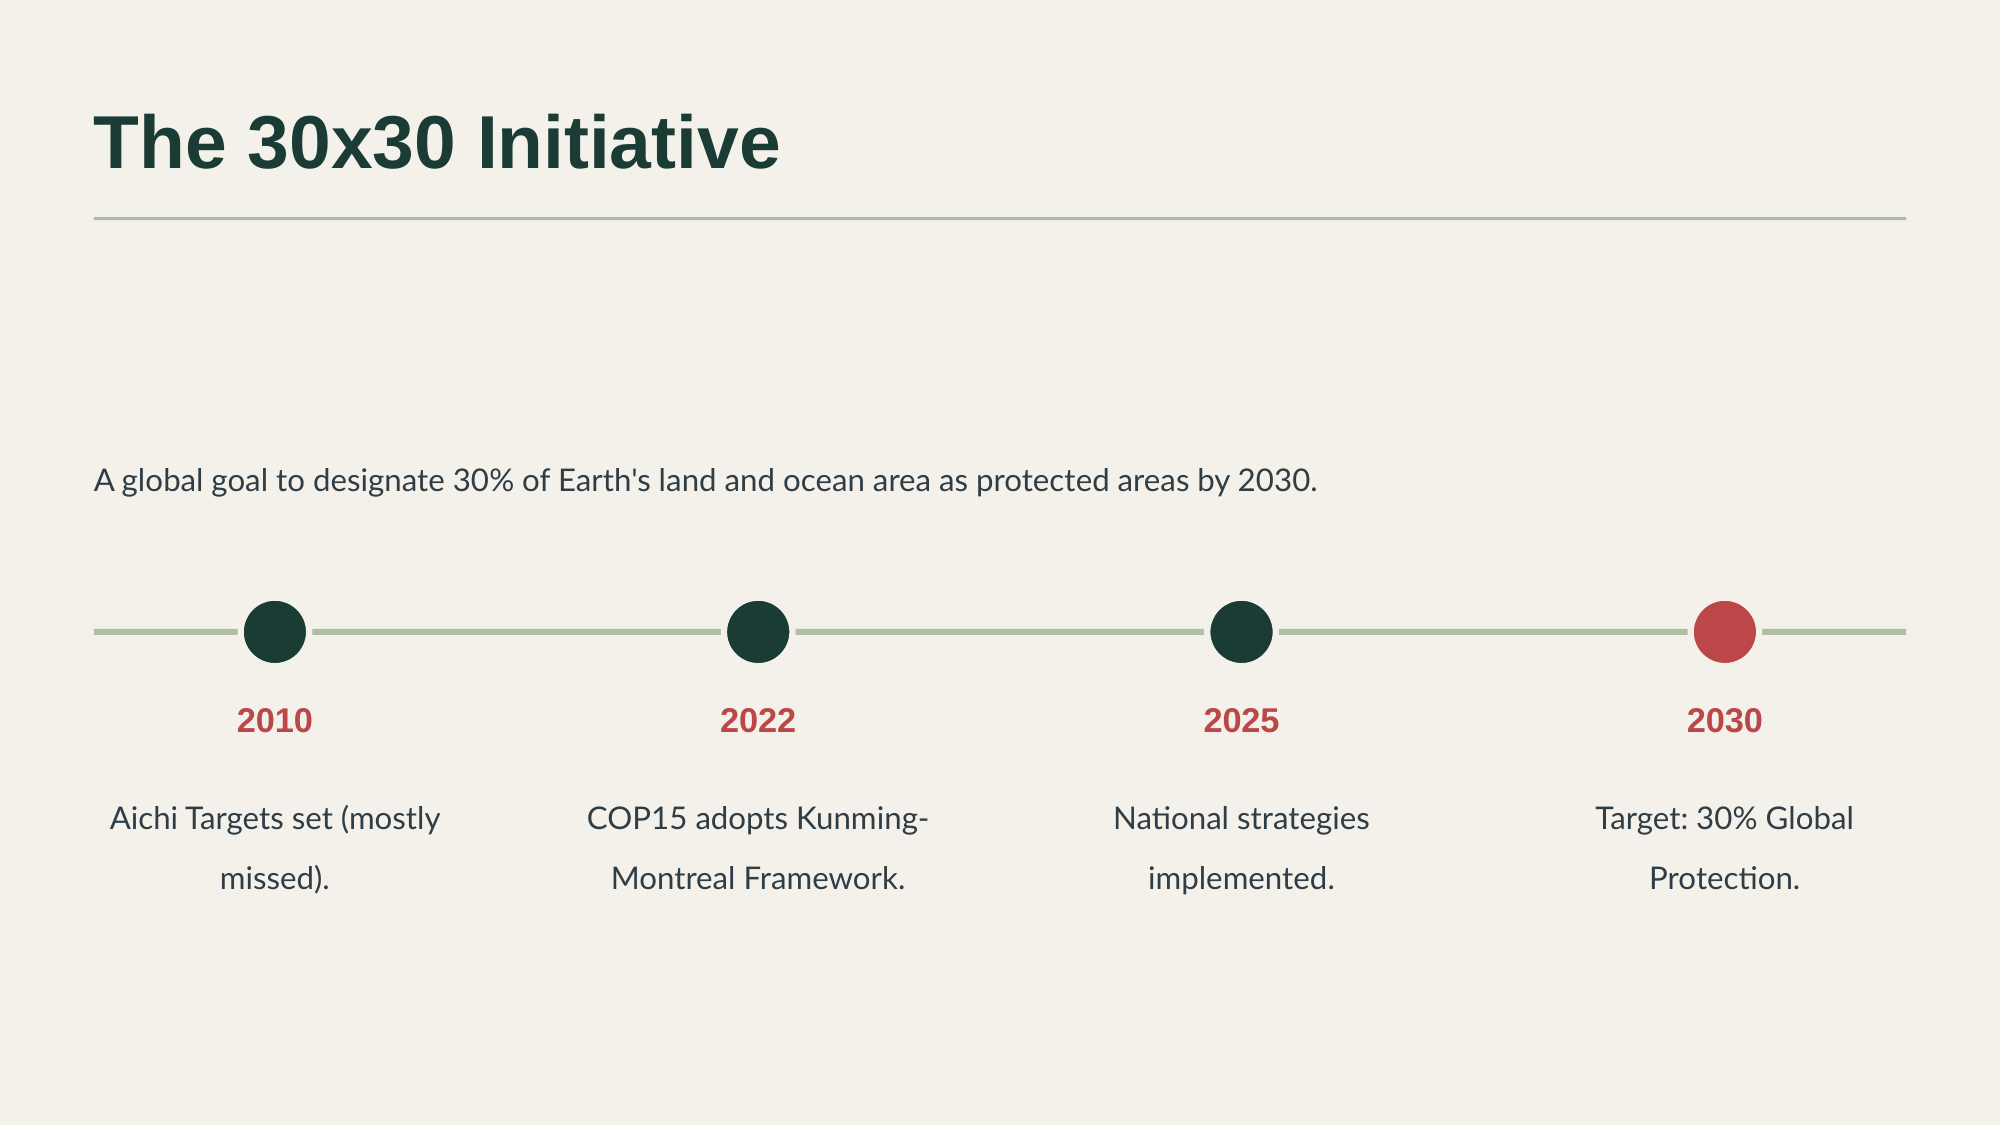

The 30x30 Initiative

A global goal to designate 30% of Earth's land and ocean area as protected areas by 2030.

2010
2022
2025
2030
Aichi Targets set (mostly missed).
COP15 adopts Kunming-Montreal Framework.
National strategies implemented.
Target: 30% Global Protection.